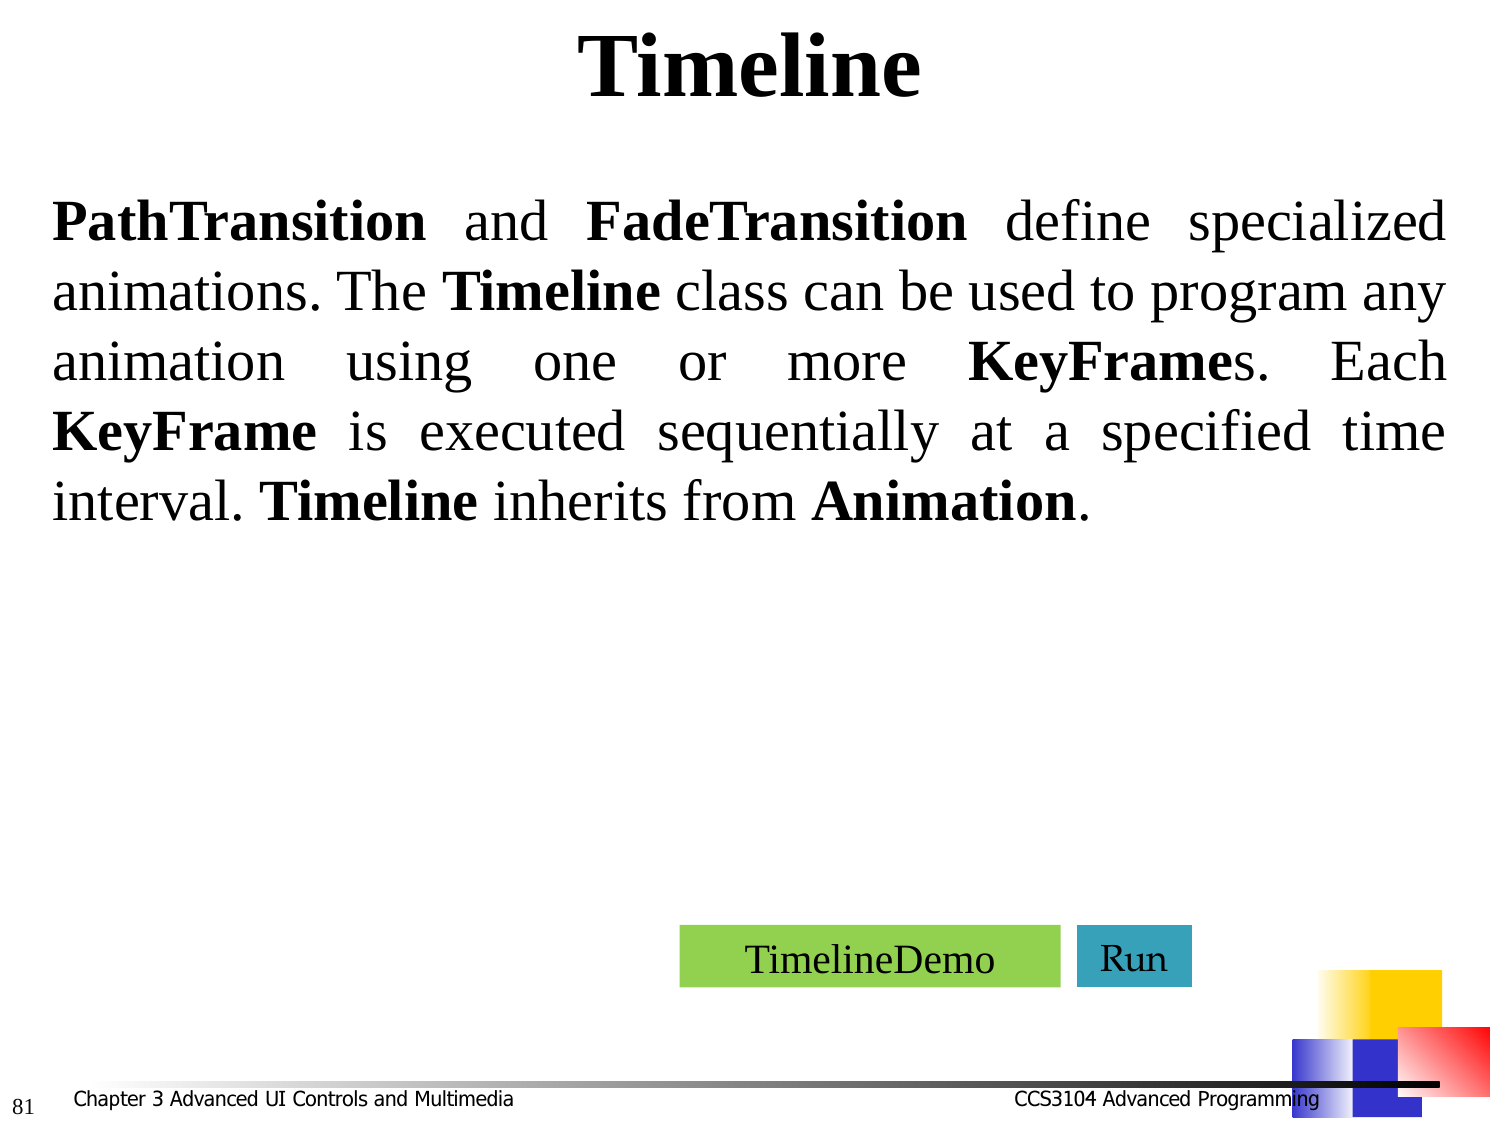

# Timeline
PathTransition and FadeTransition define specialized animations. The Timeline class can be used to program any animation using one or more KeyFrames. Each KeyFrame is executed sequentially at a specified time interval. Timeline inherits from Animation.
TimelineDemo
Run